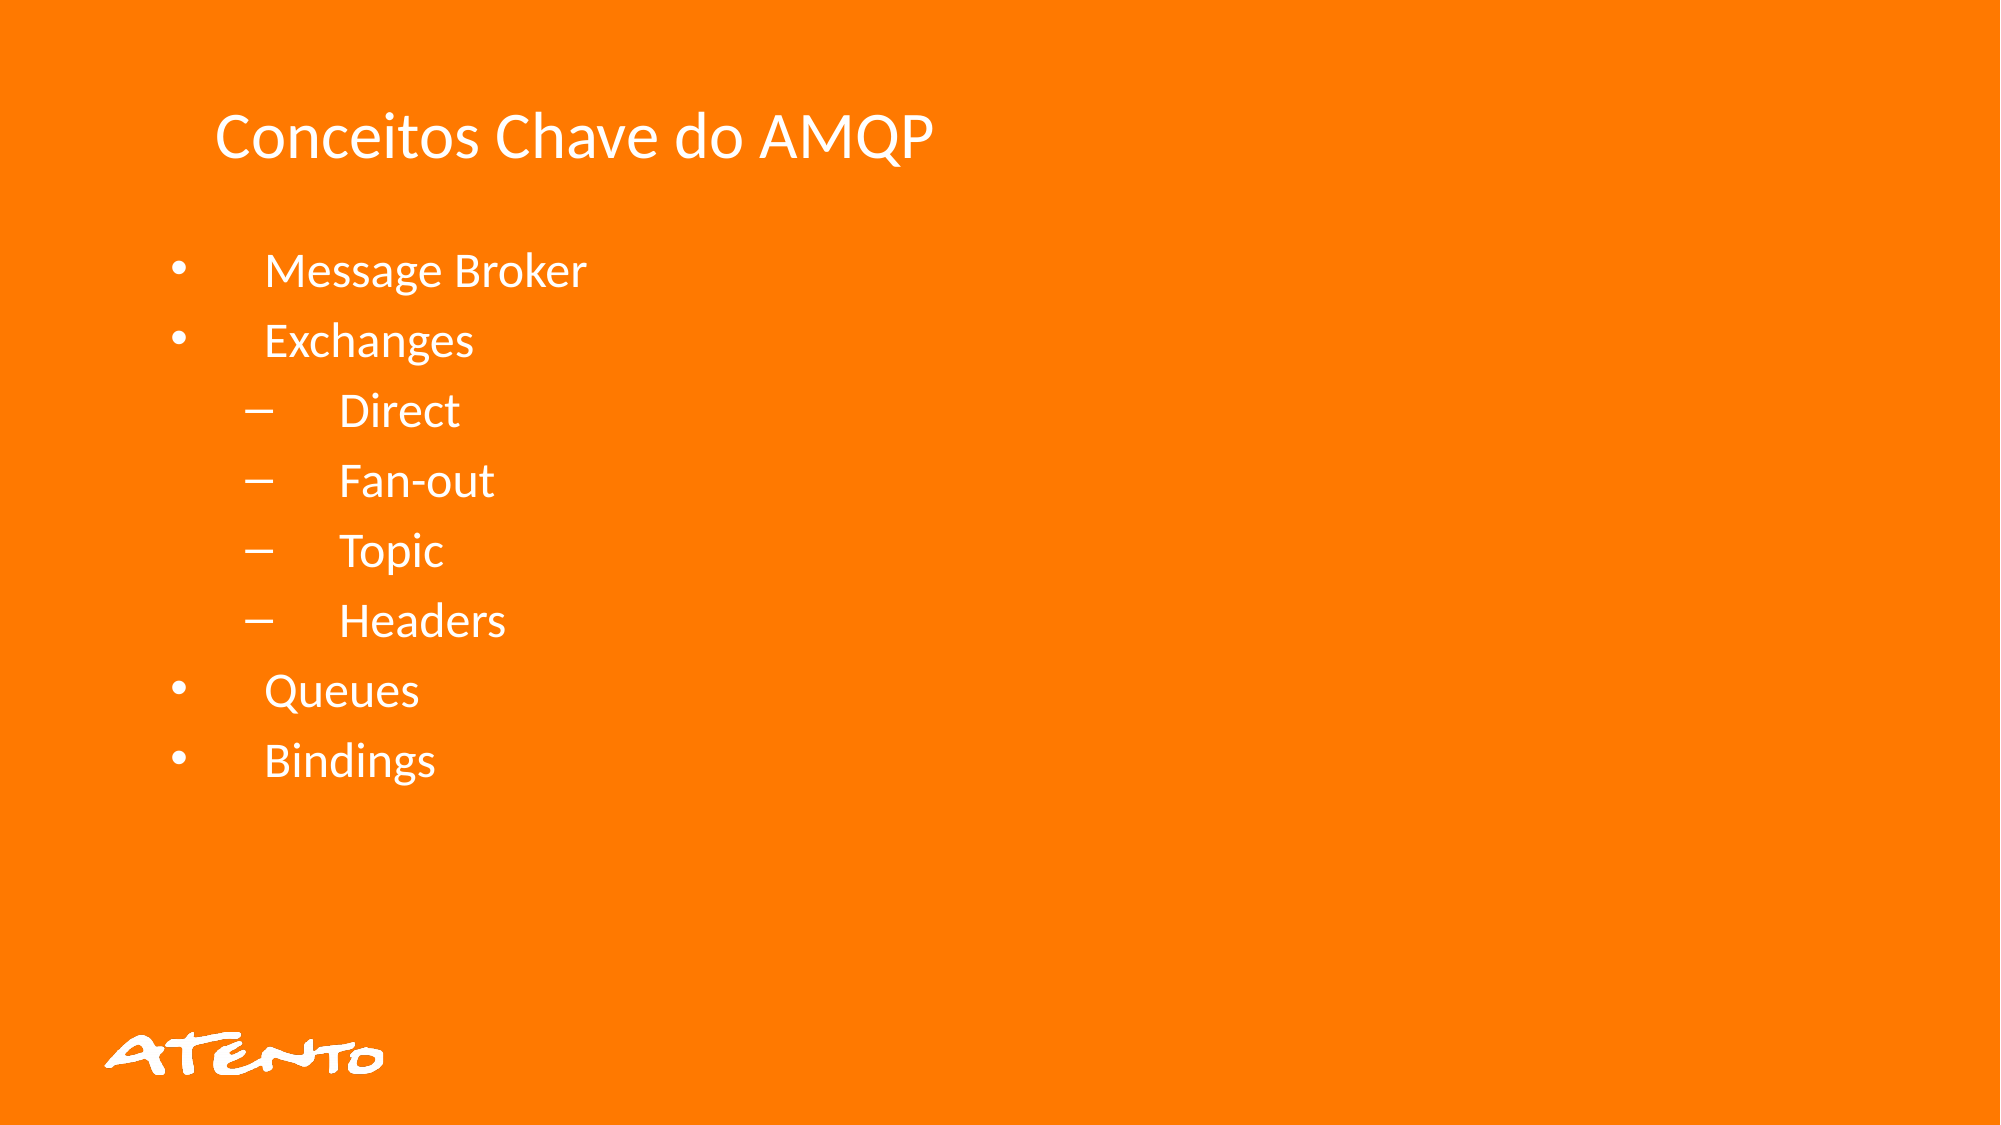

Conceitos Chave do AMQP
Message Broker
Exchanges
Direct
Fan-out
Topic
Headers
Queues
Bindings